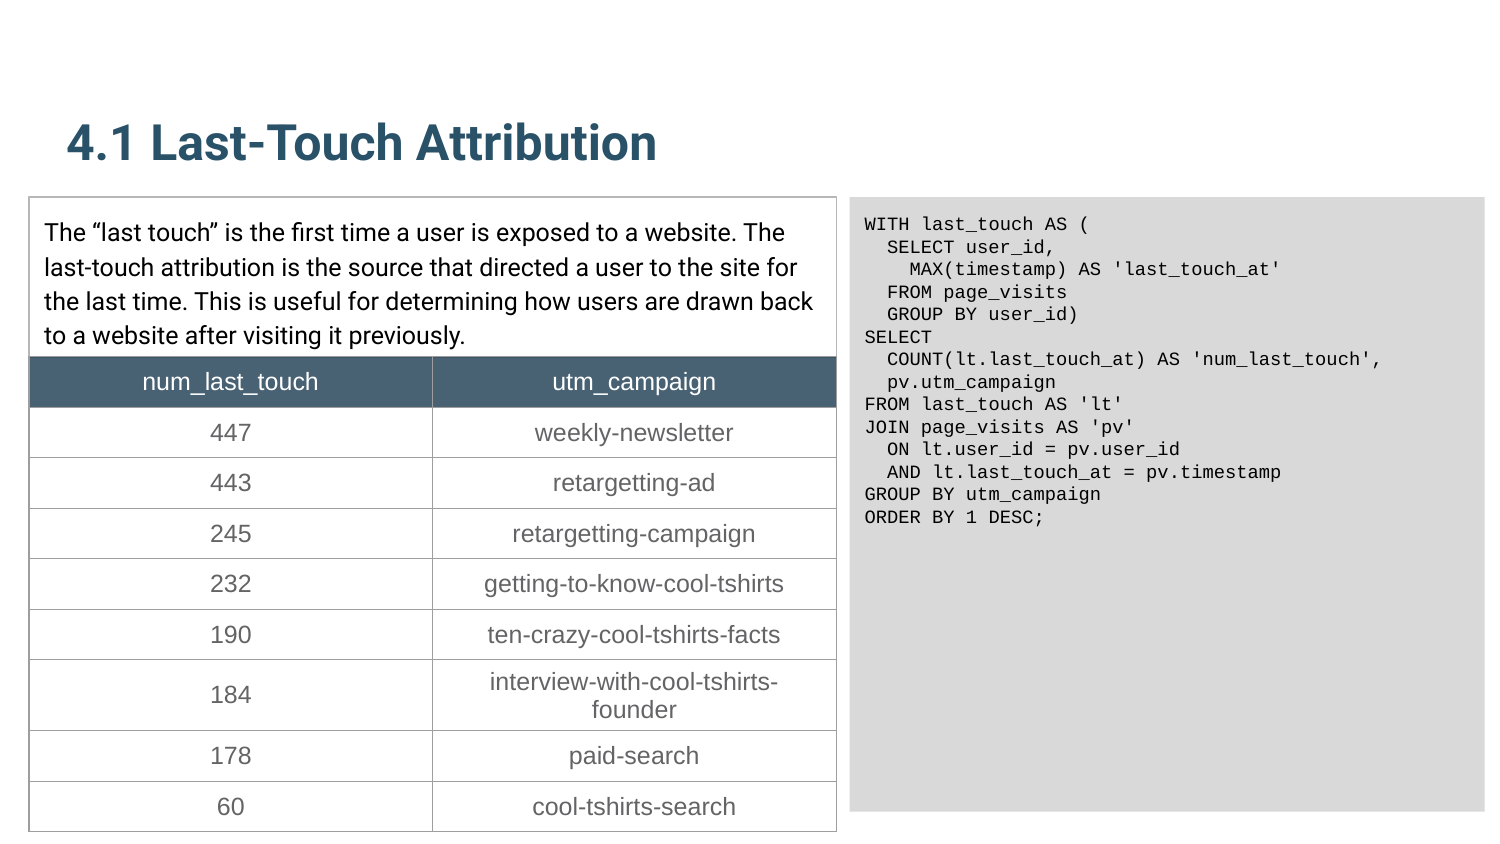

4.1 Last-Touch Attribution
The “last touch” is the first time a user is exposed to a website. The last-touch attribution is the source that directed a user to the site for the last time. This is useful for determining how users are drawn back to a website after visiting it previously.
WITH last_touch AS (
  SELECT user_id,
    MAX(timestamp) AS 'last_touch_at'
  FROM page_visits
  GROUP BY user_id)
SELECT
  COUNT(lt.last_touch_at) AS 'num_last_touch',
  pv.utm_campaign
FROM last_touch AS 'lt'
JOIN page_visits AS 'pv'
  ON lt.user_id = pv.user_id
  AND lt.last_touch_at = pv.timestamp
GROUP BY utm_campaign
ORDER BY 1 DESC;
| num\_last\_touch | utm\_campaign |
| --- | --- |
| 447 | weekly-newsletter |
| 443 | retargetting-ad |
| 245 | retargetting-campaign |
| 232 | getting-to-know-cool-tshirts |
| 190 | ten-crazy-cool-tshirts-facts |
| 184 | interview-with-cool-tshirts-founder |
| 178 | paid-search |
| 60 | cool-tshirts-search |